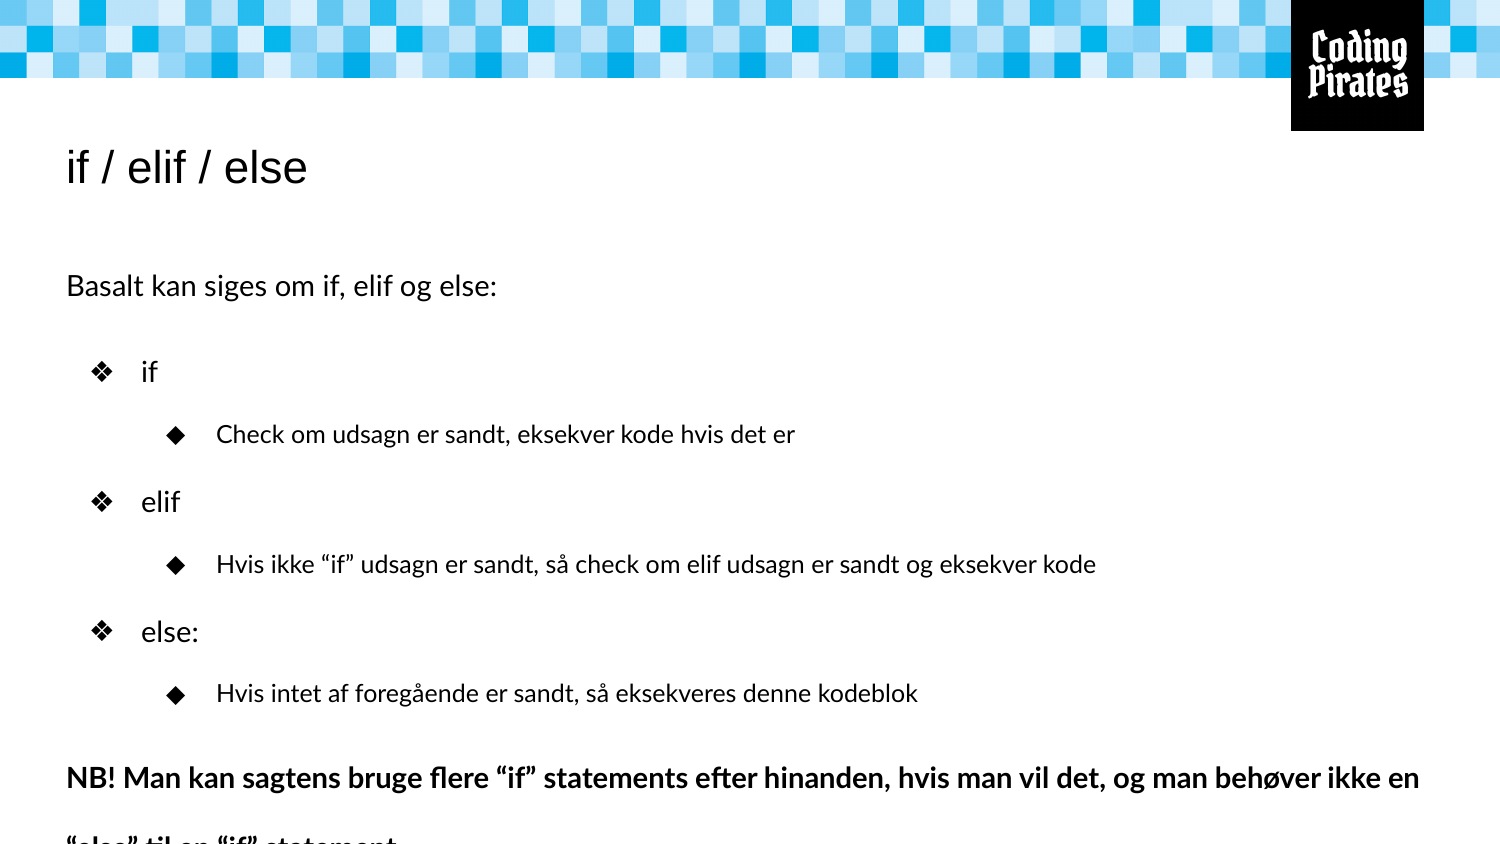

# if / elif / else
Basalt kan siges om if, elif og else:
if
Check om udsagn er sandt, eksekver kode hvis det er
elif
Hvis ikke “if” udsagn er sandt, så check om elif udsagn er sandt og eksekver kode
else:
Hvis intet af foregående er sandt, så eksekveres denne kodeblok
NB! Man kan sagtens bruge flere “if” statements efter hinanden, hvis man vil det, og man behøver ikke en “else” til en “if” statement